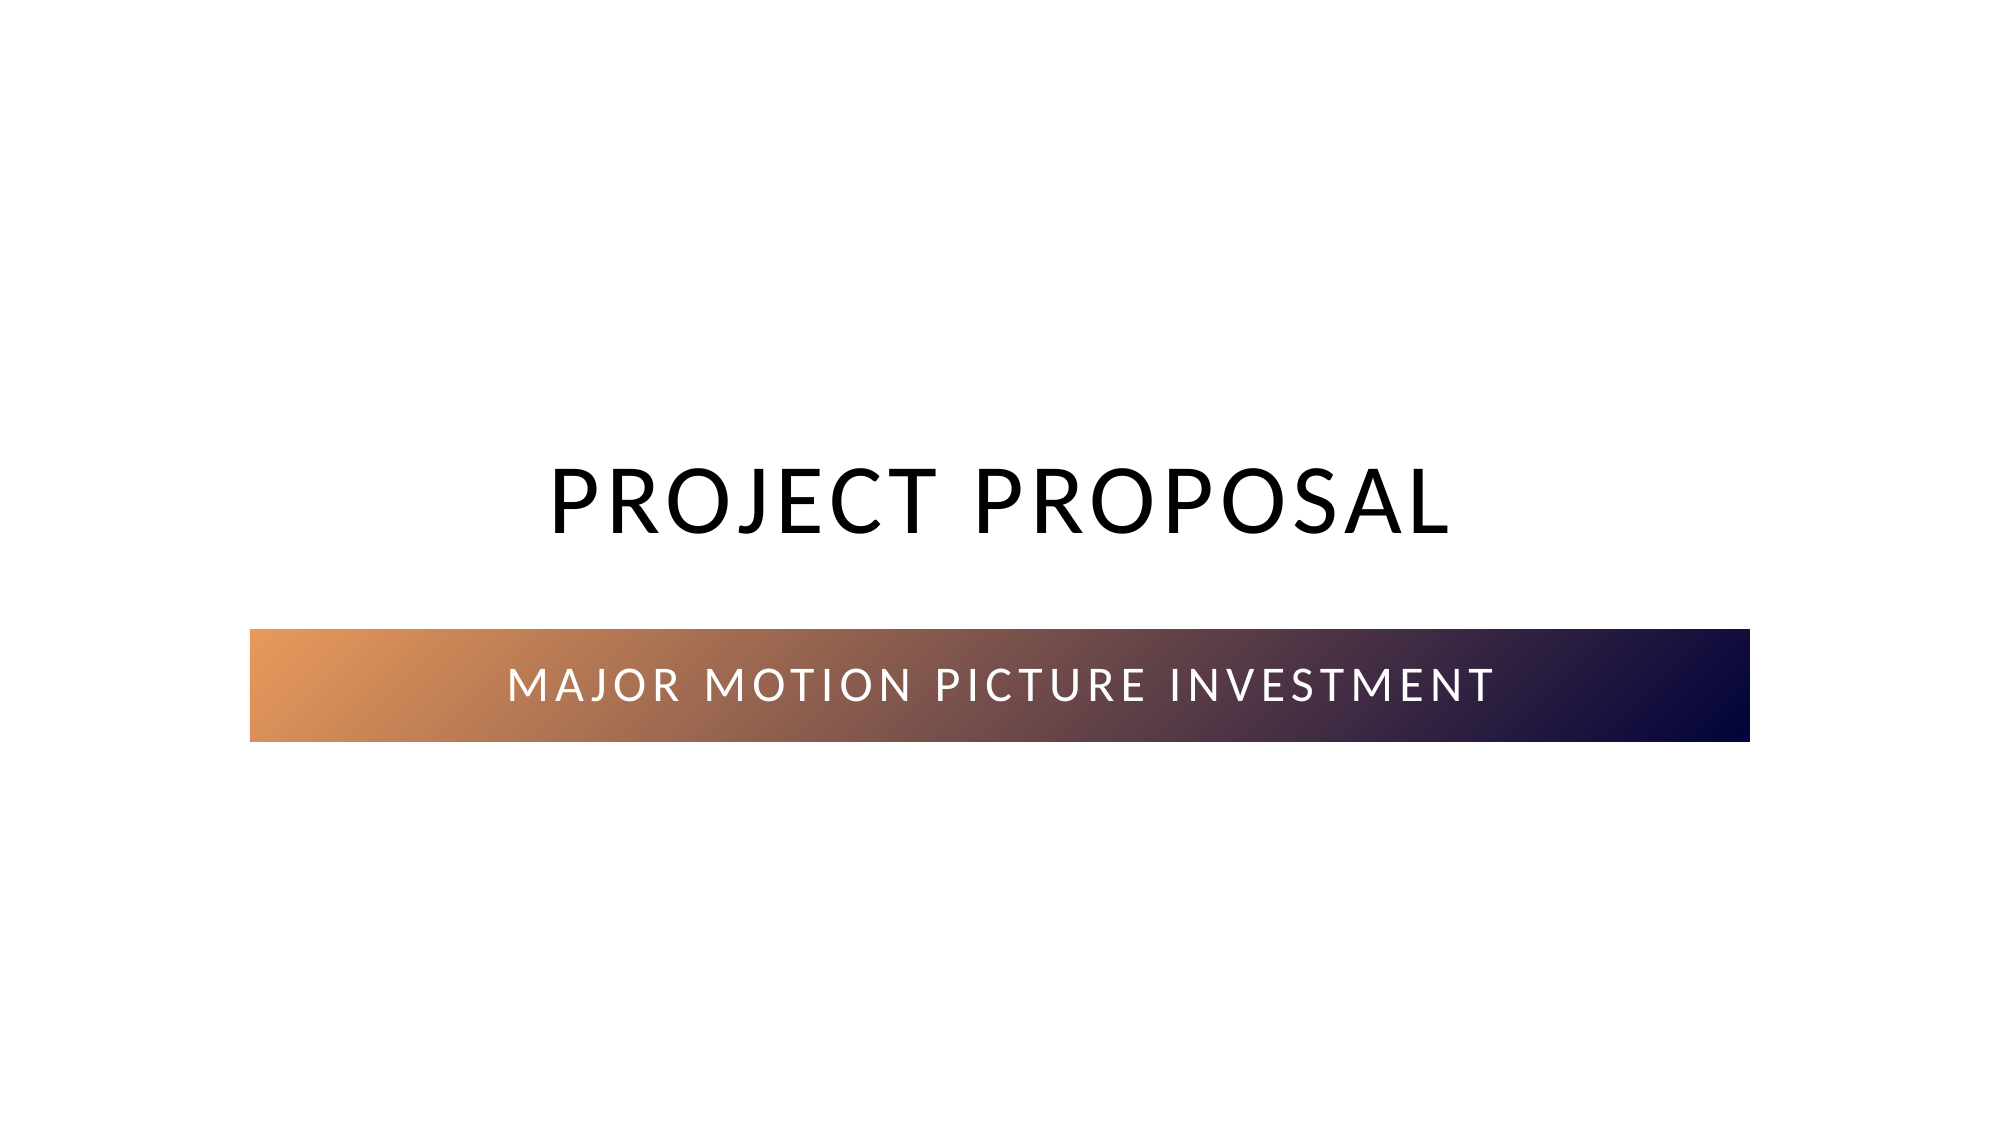

# Project Proposal
Major Motion Picture Investment